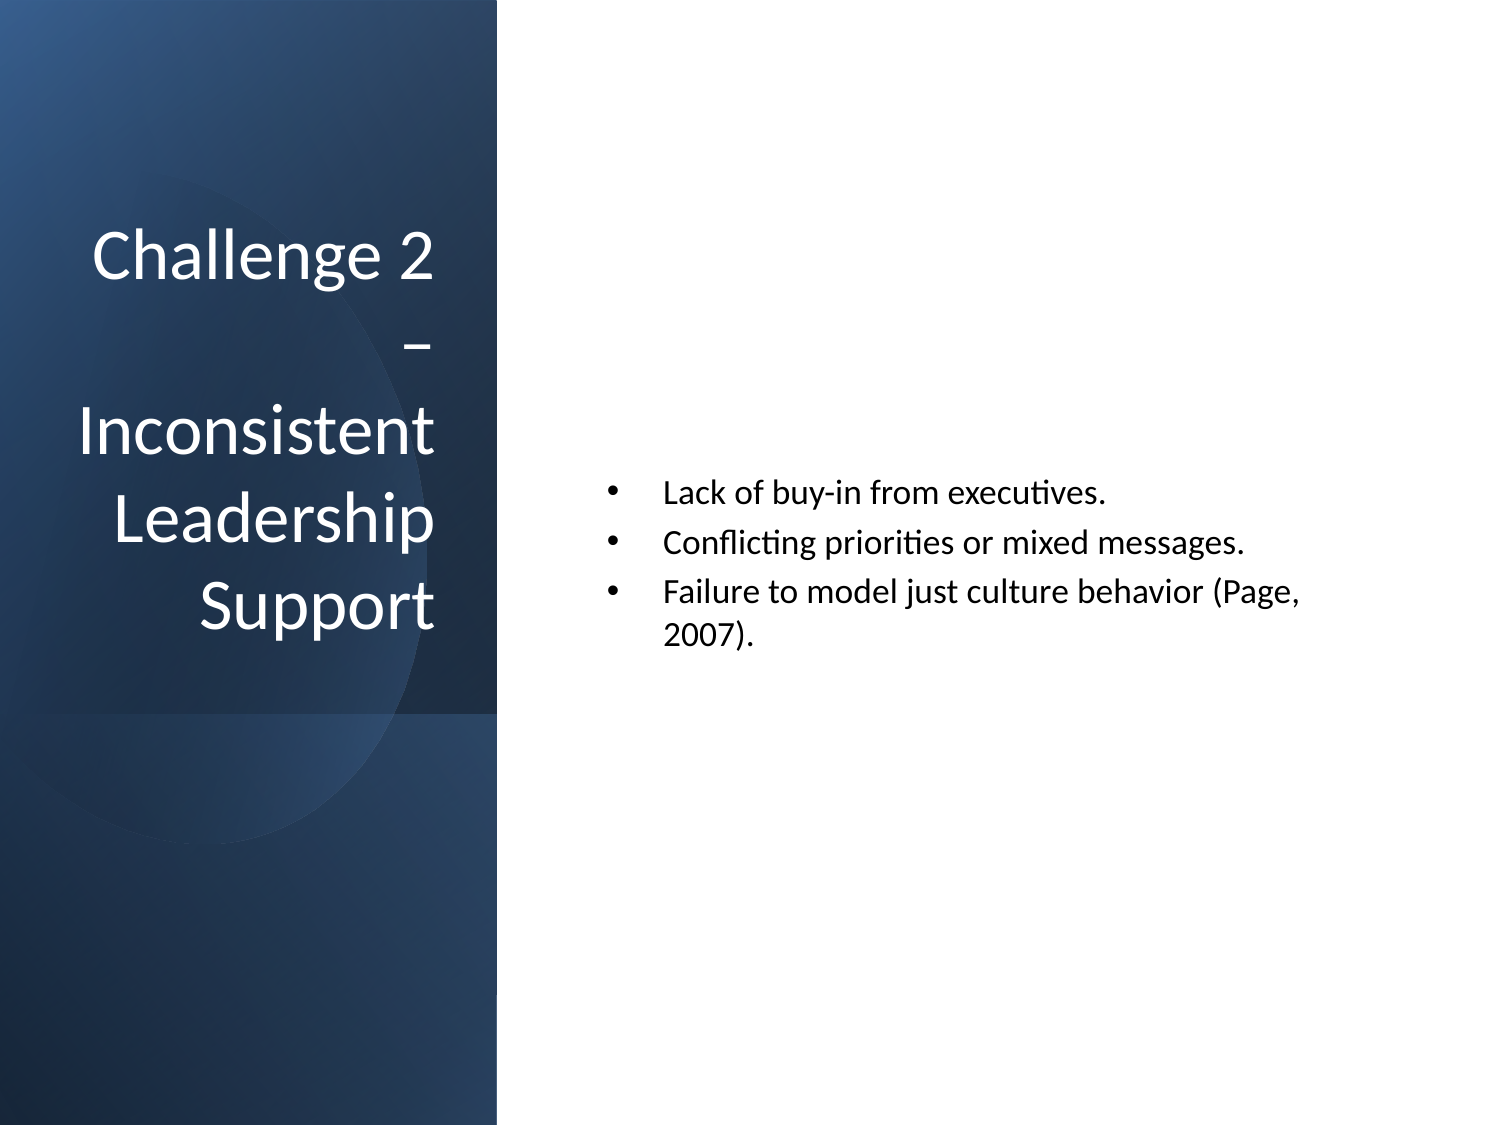

# Challenge 2 – Inconsistent Leadership Support
Lack of buy-in from executives.
Conflicting priorities or mixed messages.
Failure to model just culture behavior (Page, 2007).